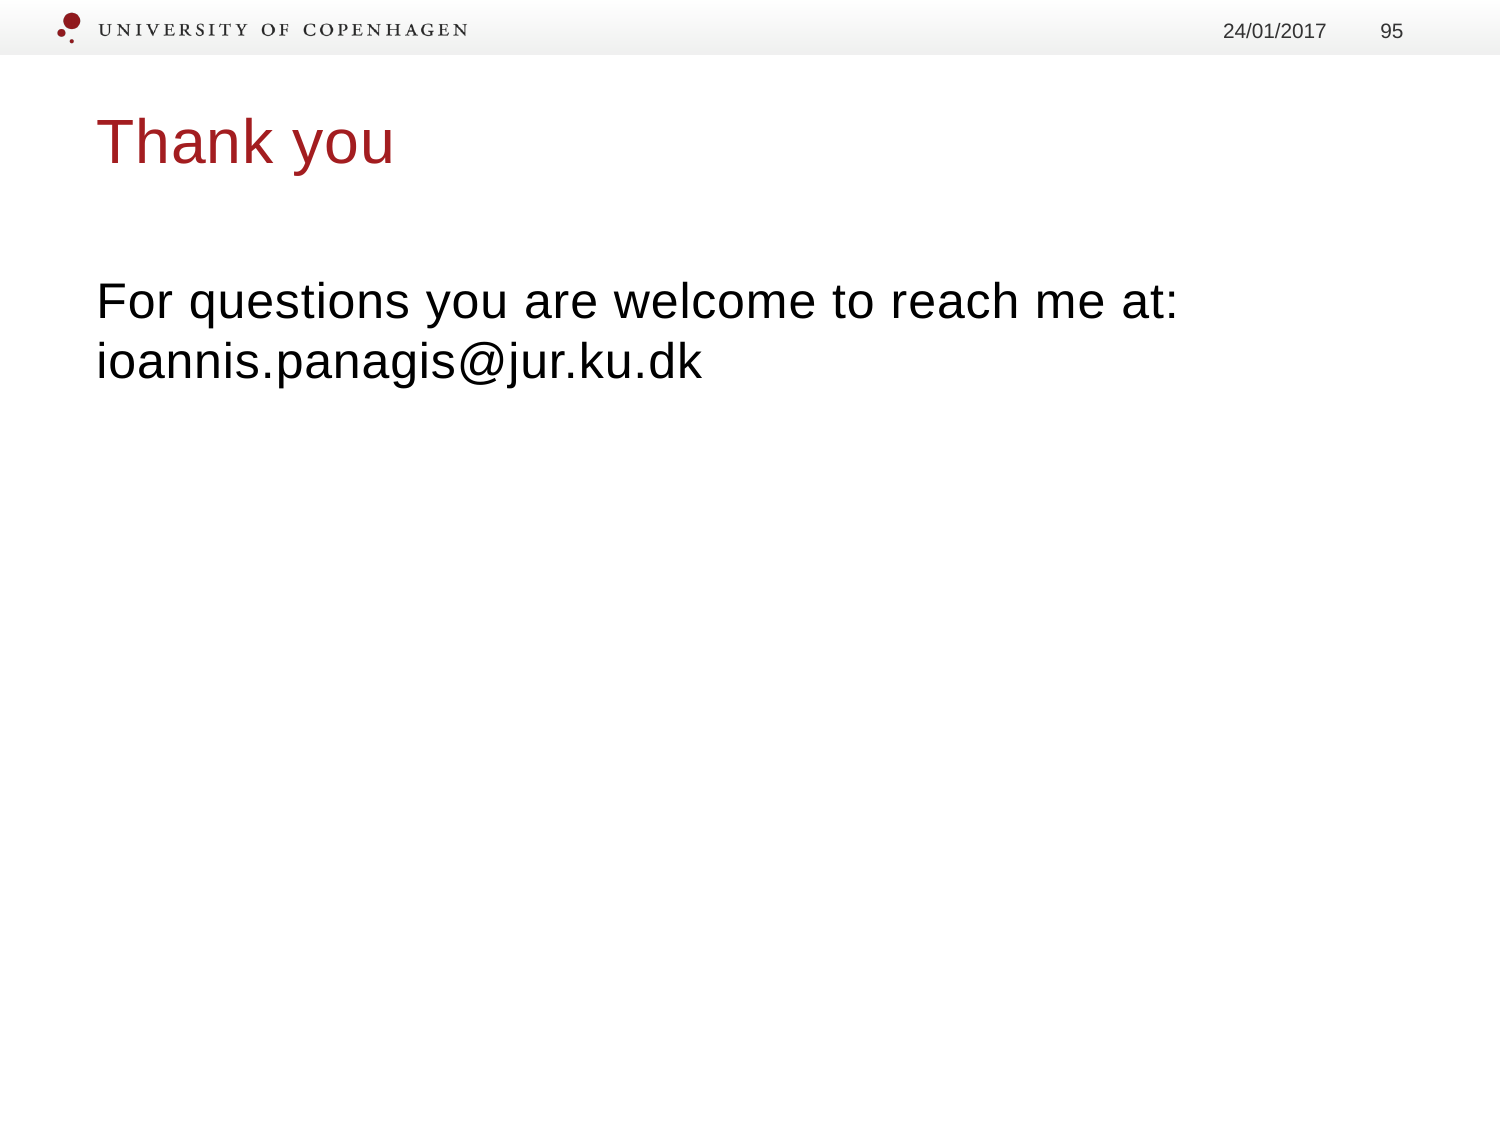

24/01/2017
95
# Thank you
For questions you are welcome to reach me at: ioannis.panagis@jur.ku.dk